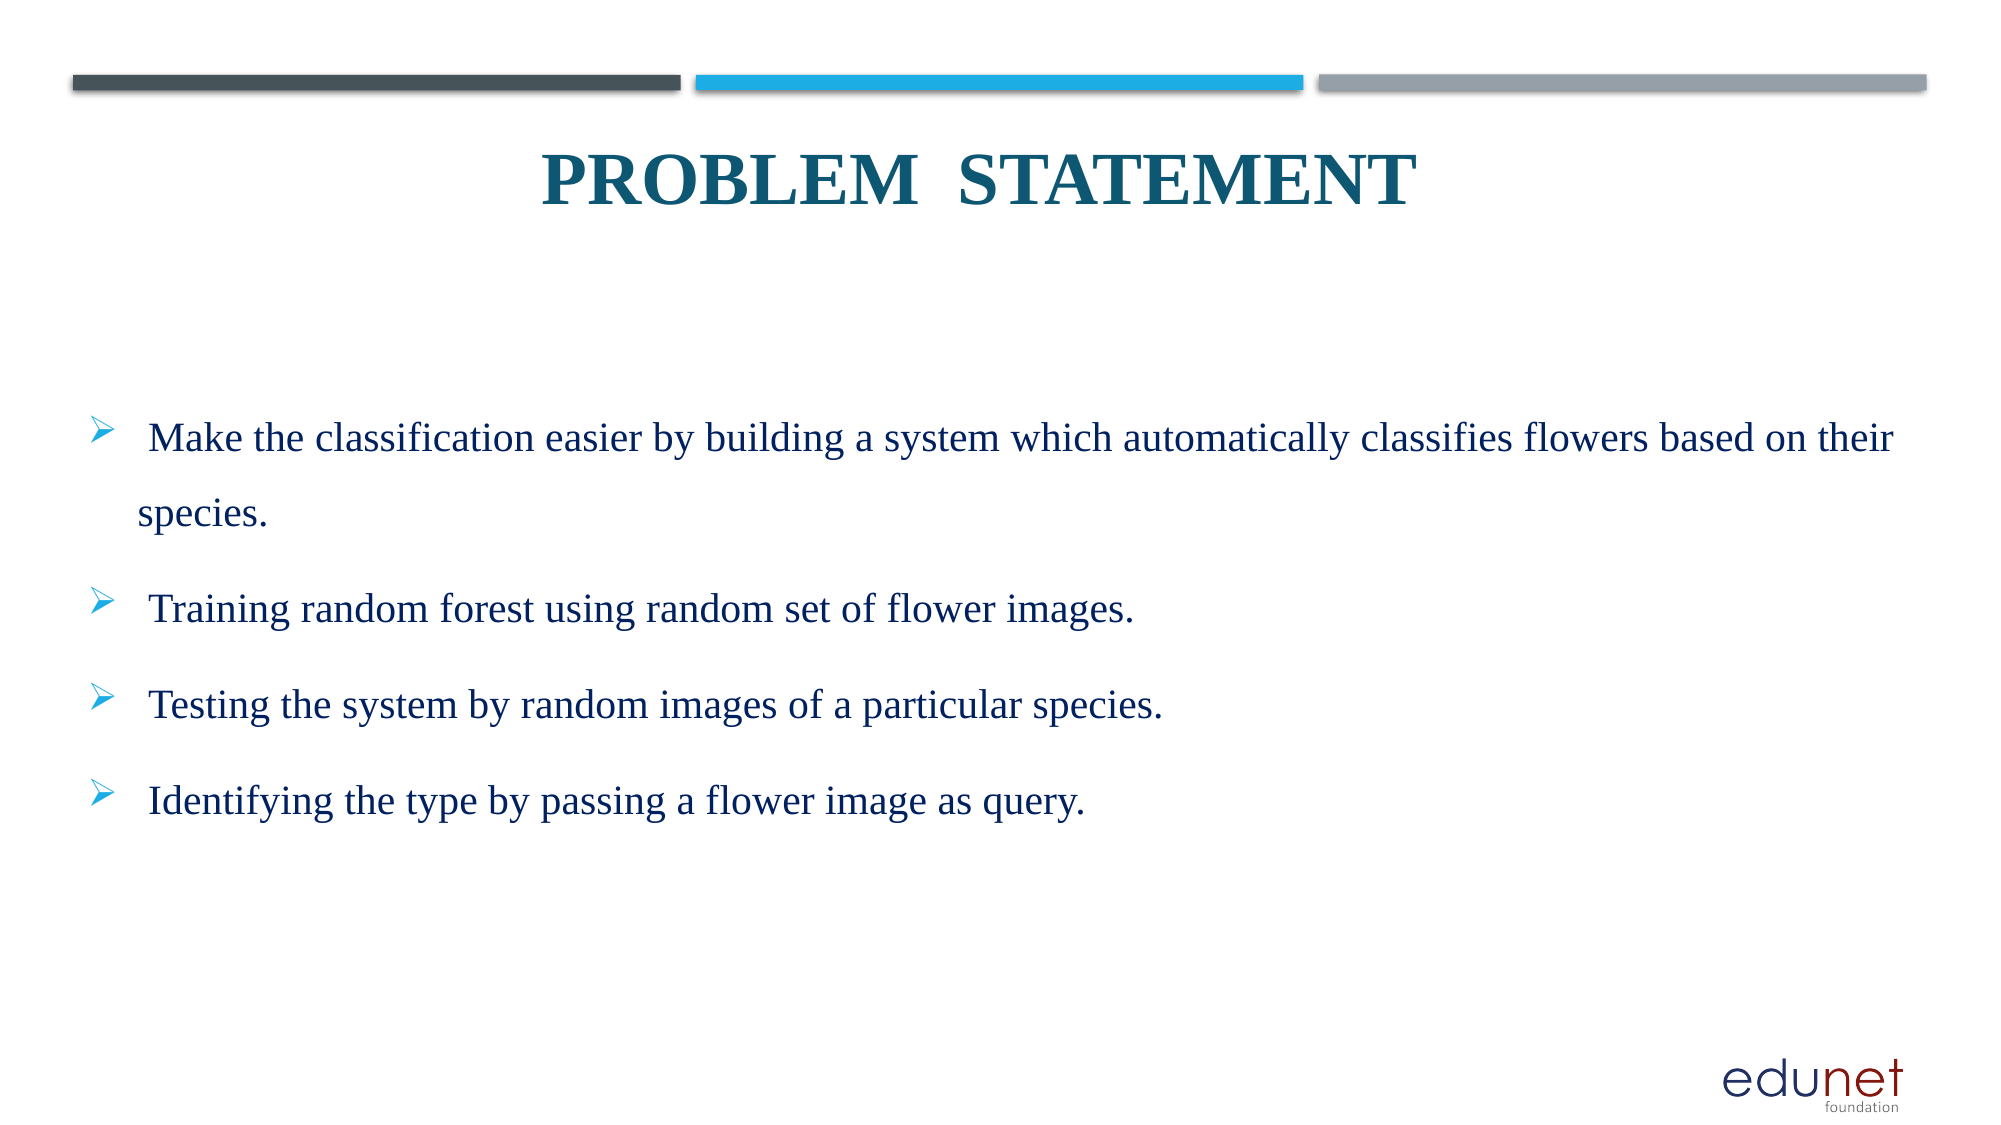

# PROBLEM  STATEMENT
 Make the classification easier by building a system which automatically classifies flowers based on their species.
 Training random forest using random set of flower images.
 Testing the system by random images of a particular species.
 Identifying the type by passing a flower image as query.